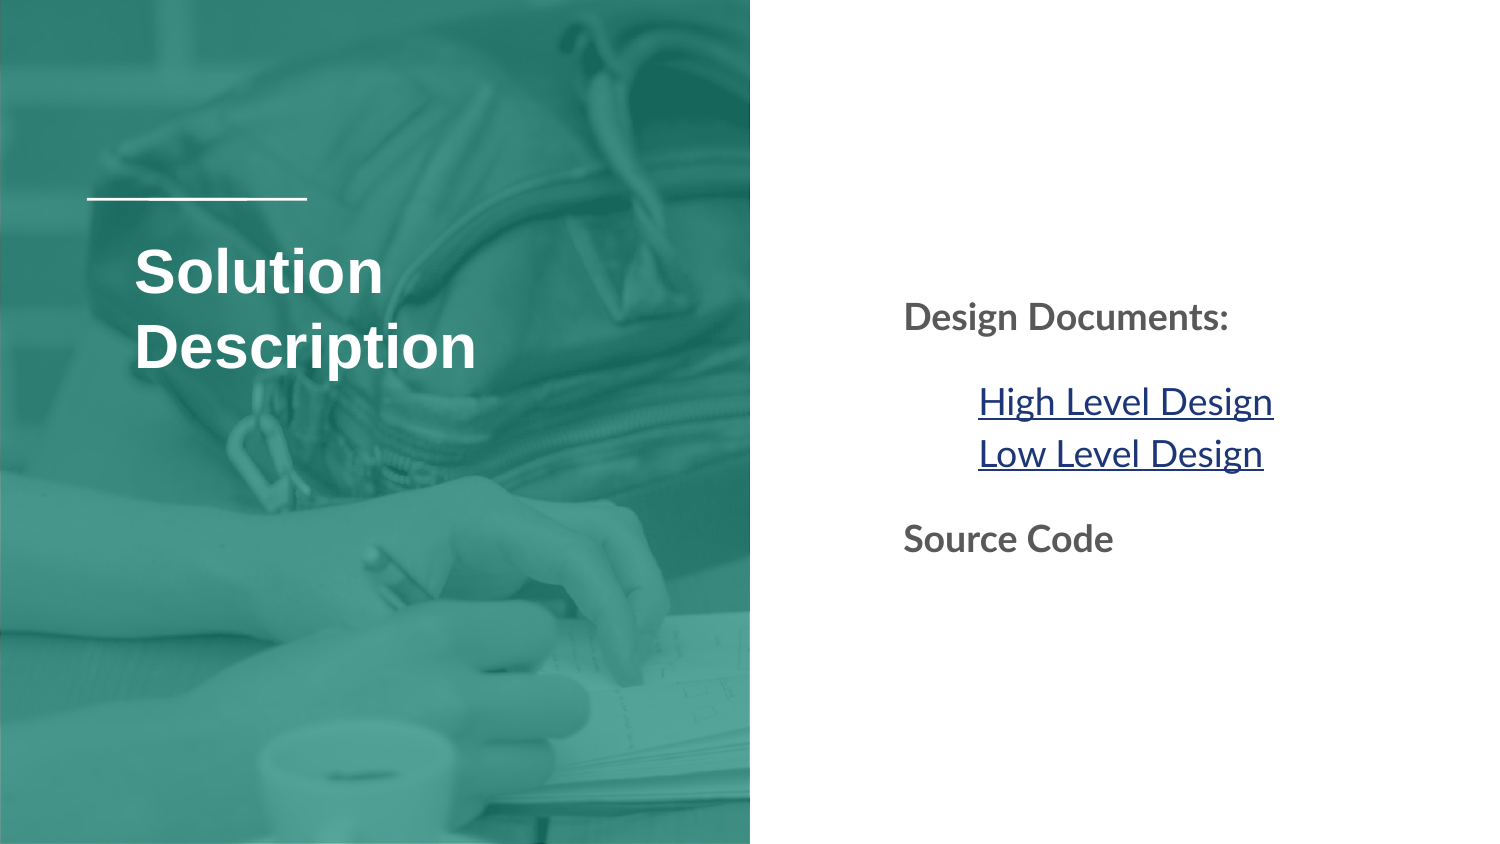

# Solution
Description
Design Documents:
High Level Design
Low Level Design
Source Code